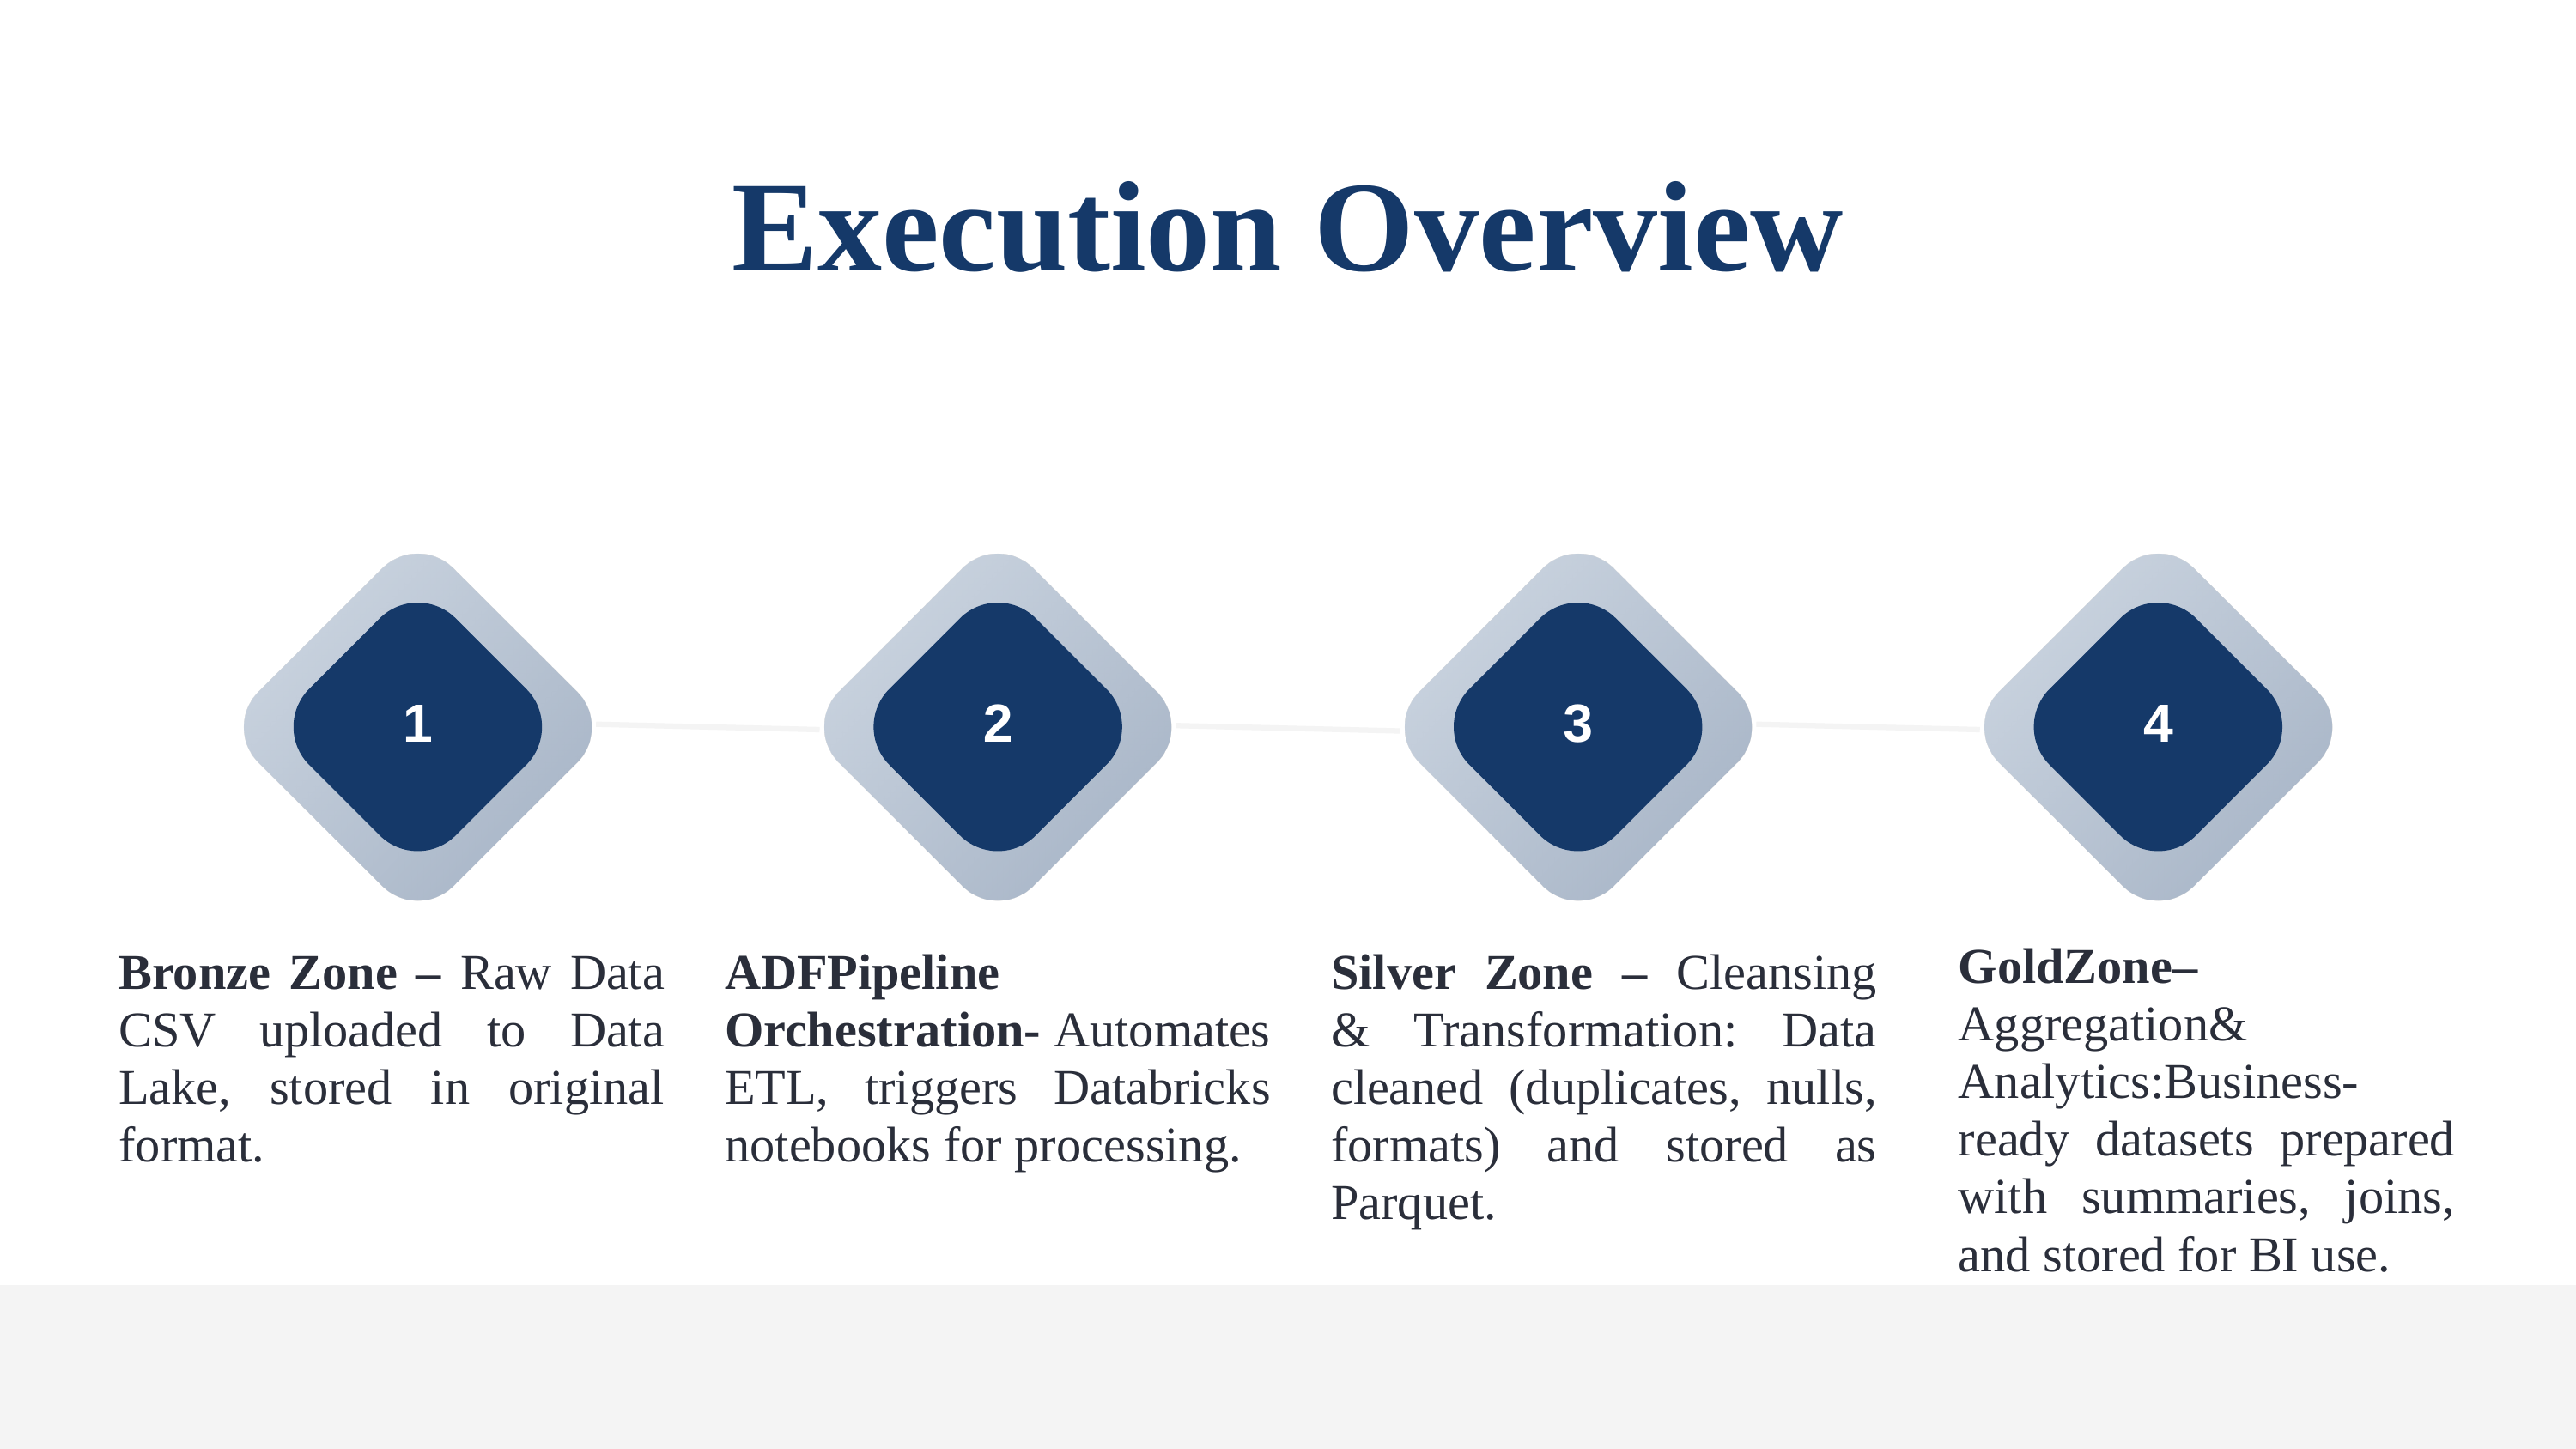

Execution Overview

1

2

3

4

GoldZone– Aggregation& Analytics:Business-ready datasets prepared with summaries, joins, and stored for BI use.
Bronze Zone – Raw Data CSV uploaded to Data Lake, stored in original format.
ADFPipeline Orchestration- Automates ETL, triggers Databricks notebooks for processing.
Silver Zone – Cleansing & Transformation: Data cleaned (duplicates, nulls, formats) and stored as Parquet.